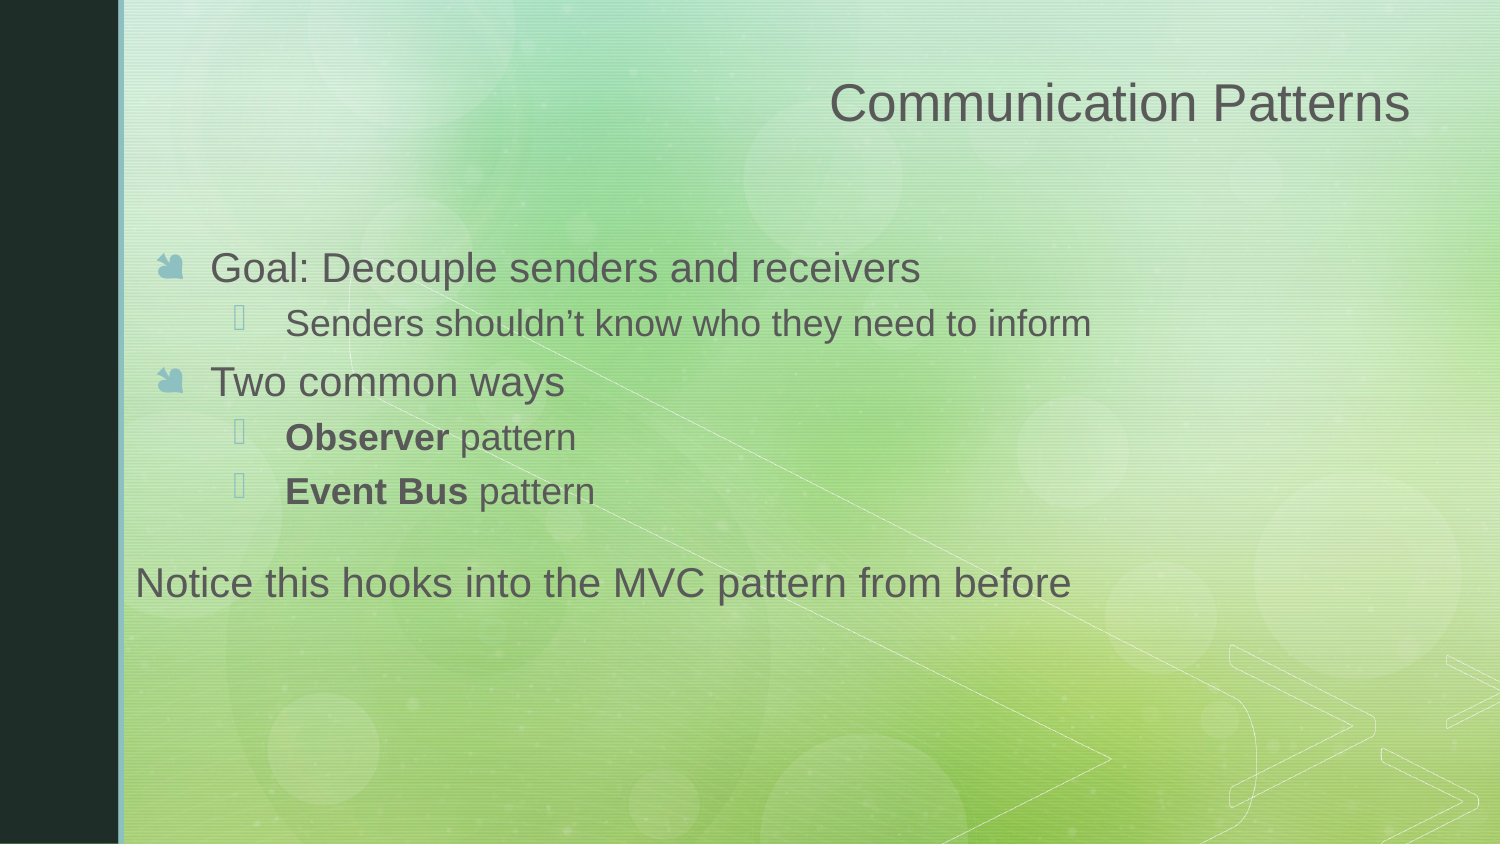

# Communication Patterns
Goal: Decouple senders and receivers
Senders shouldn’t know who they need to inform
Two common ways
Observer pattern
Event Bus pattern
Notice this hooks into the MVC pattern from before